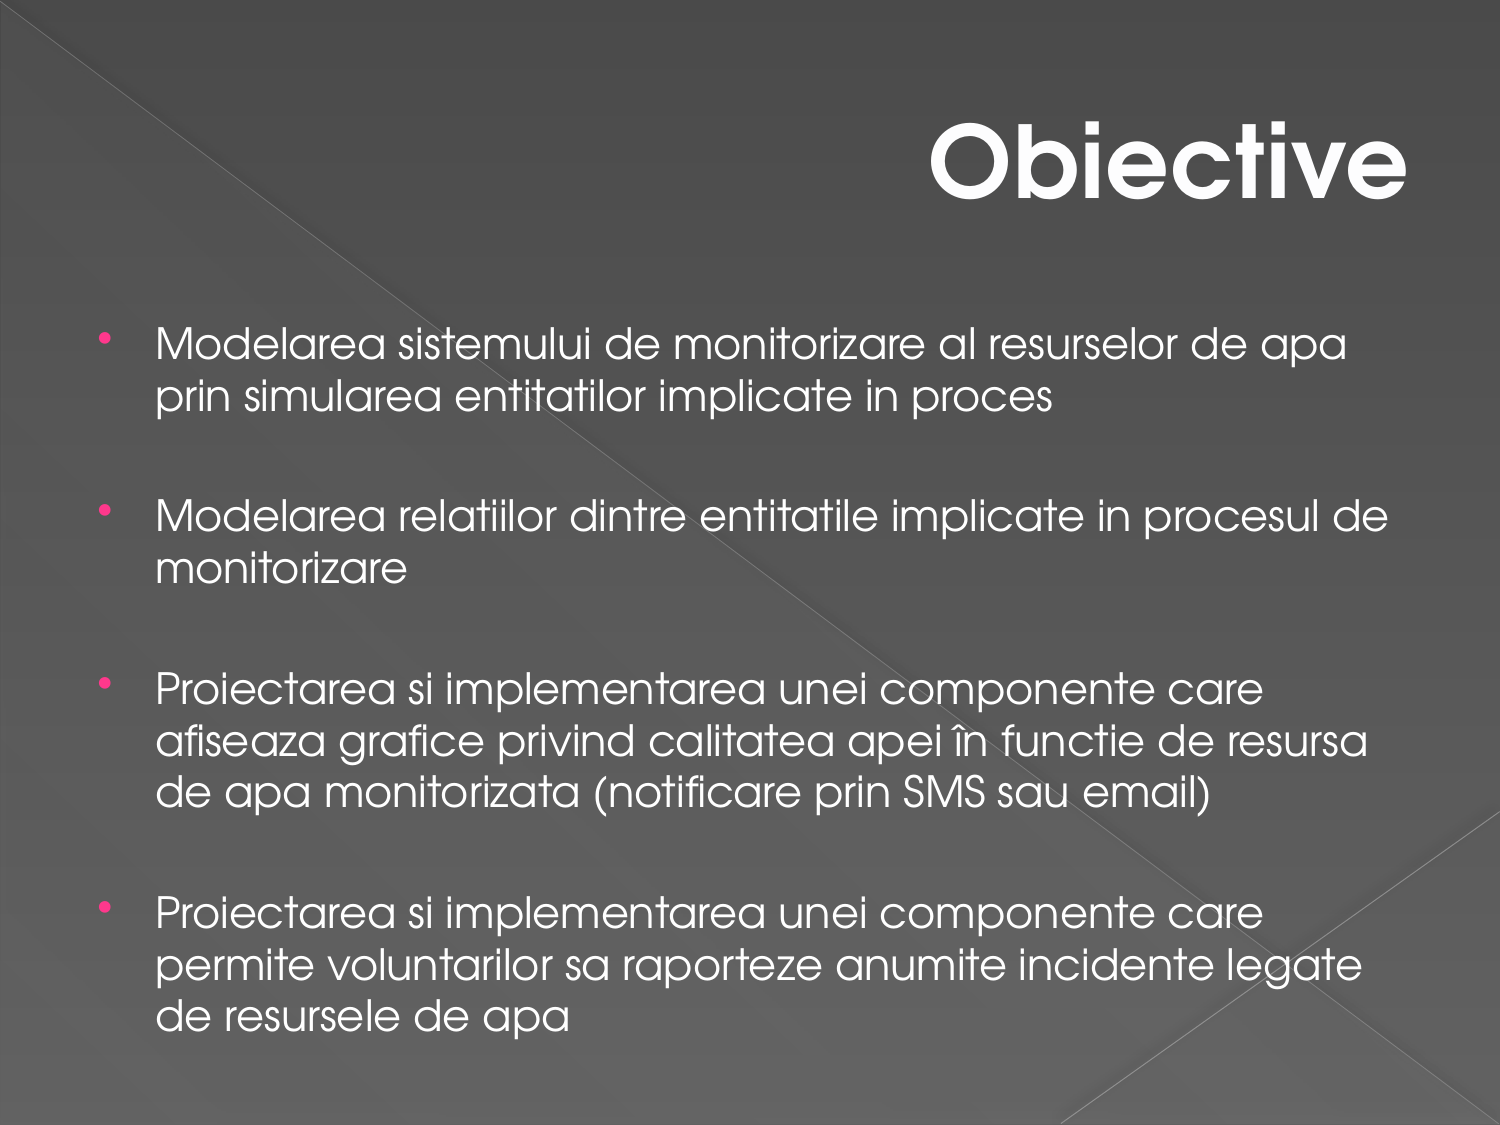

# Obiective
Modelarea sistemului de monitorizare al resurselor de apa prin simularea entitatilor implicate in proces

Modelarea relatiilor dintre entitatile implicate in procesul de monitorizare

Proiectarea si implementarea unei componente care afiseaza grafice privind calitatea apei în functie de resursa de apa monitorizata (notificare prin SMS sau email)

Proiectarea si implementarea unei componente care permite voluntarilor sa raporteze anumite incidente legate de resursele de apa